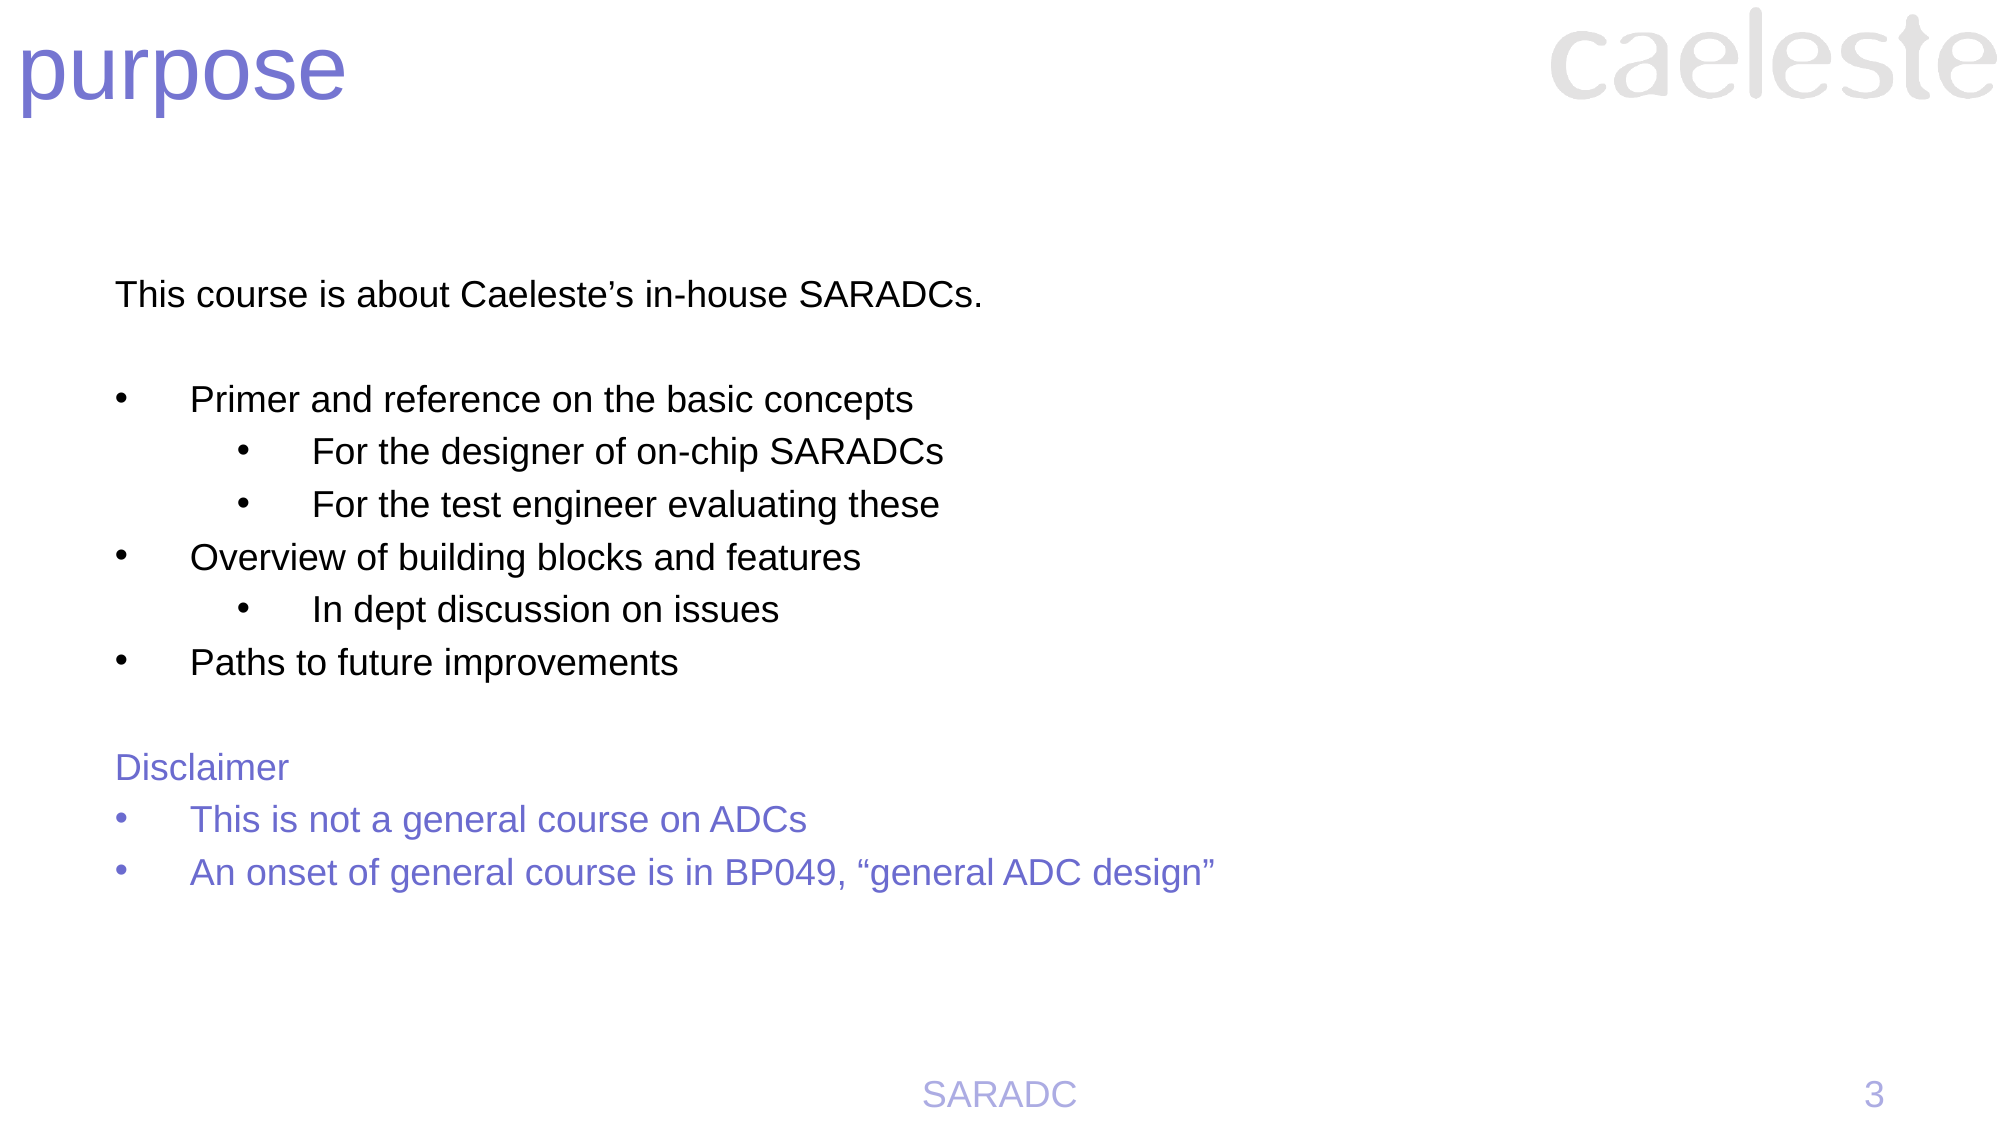

# purpose
This course is about Caeleste’s in-house SARADCs.

Primer and reference on the basic concepts
For the designer of on-chip SARADCs
For the test engineer evaluating these
Overview of building blocks and features
In dept discussion on issues
Paths to future improvements

Disclaimer
This is not a general course on ADCs
An onset of general course is in BP049, “general ADC design”

SARADC
3